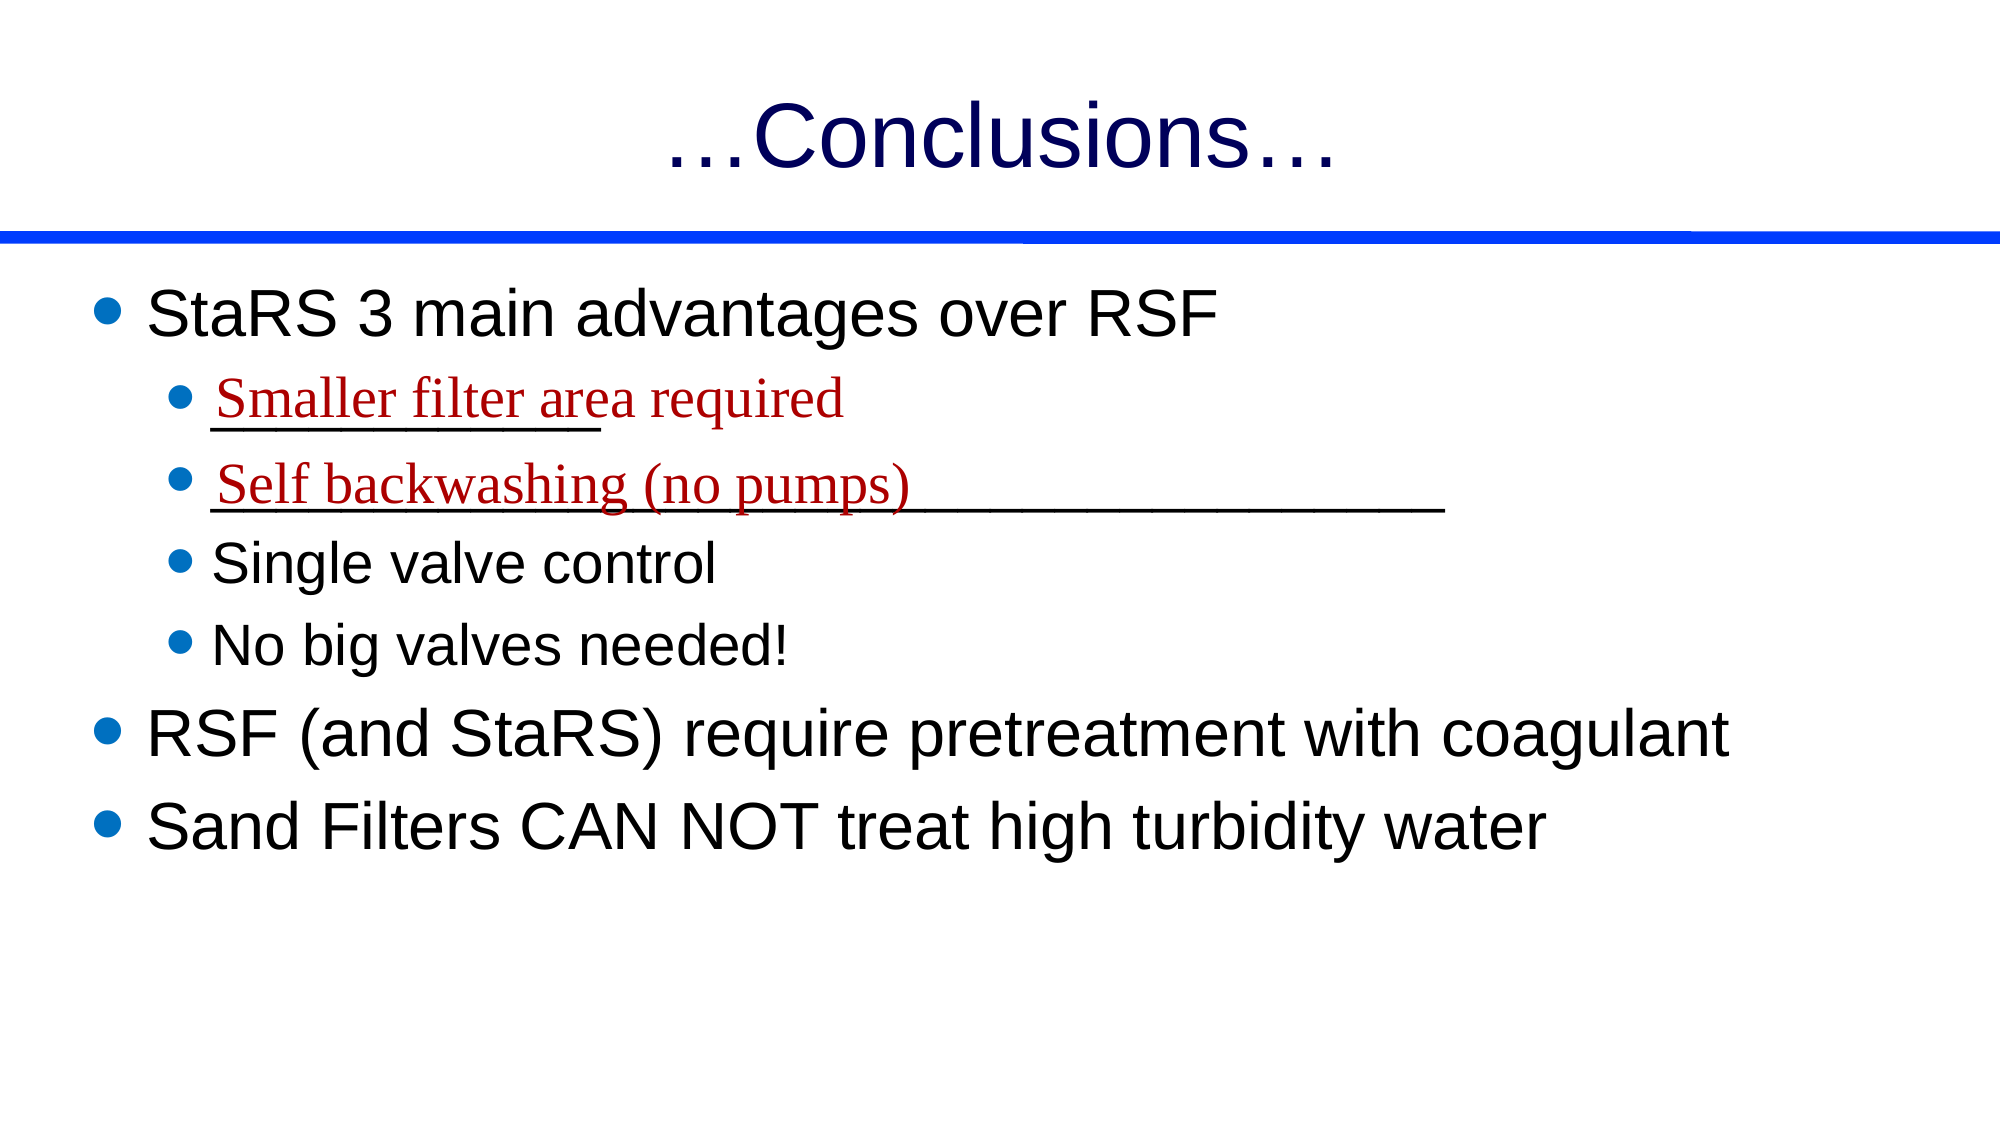

# …Conclusions…
StaRS 3 main advantages over RSF
____________
______________________________________
Single valve control
No big valves needed!
RSF (and StaRS) require pretreatment with coagulant
Sand Filters CAN NOT treat high turbidity water

Smaller filter area required
Self backwashing (no pumps)